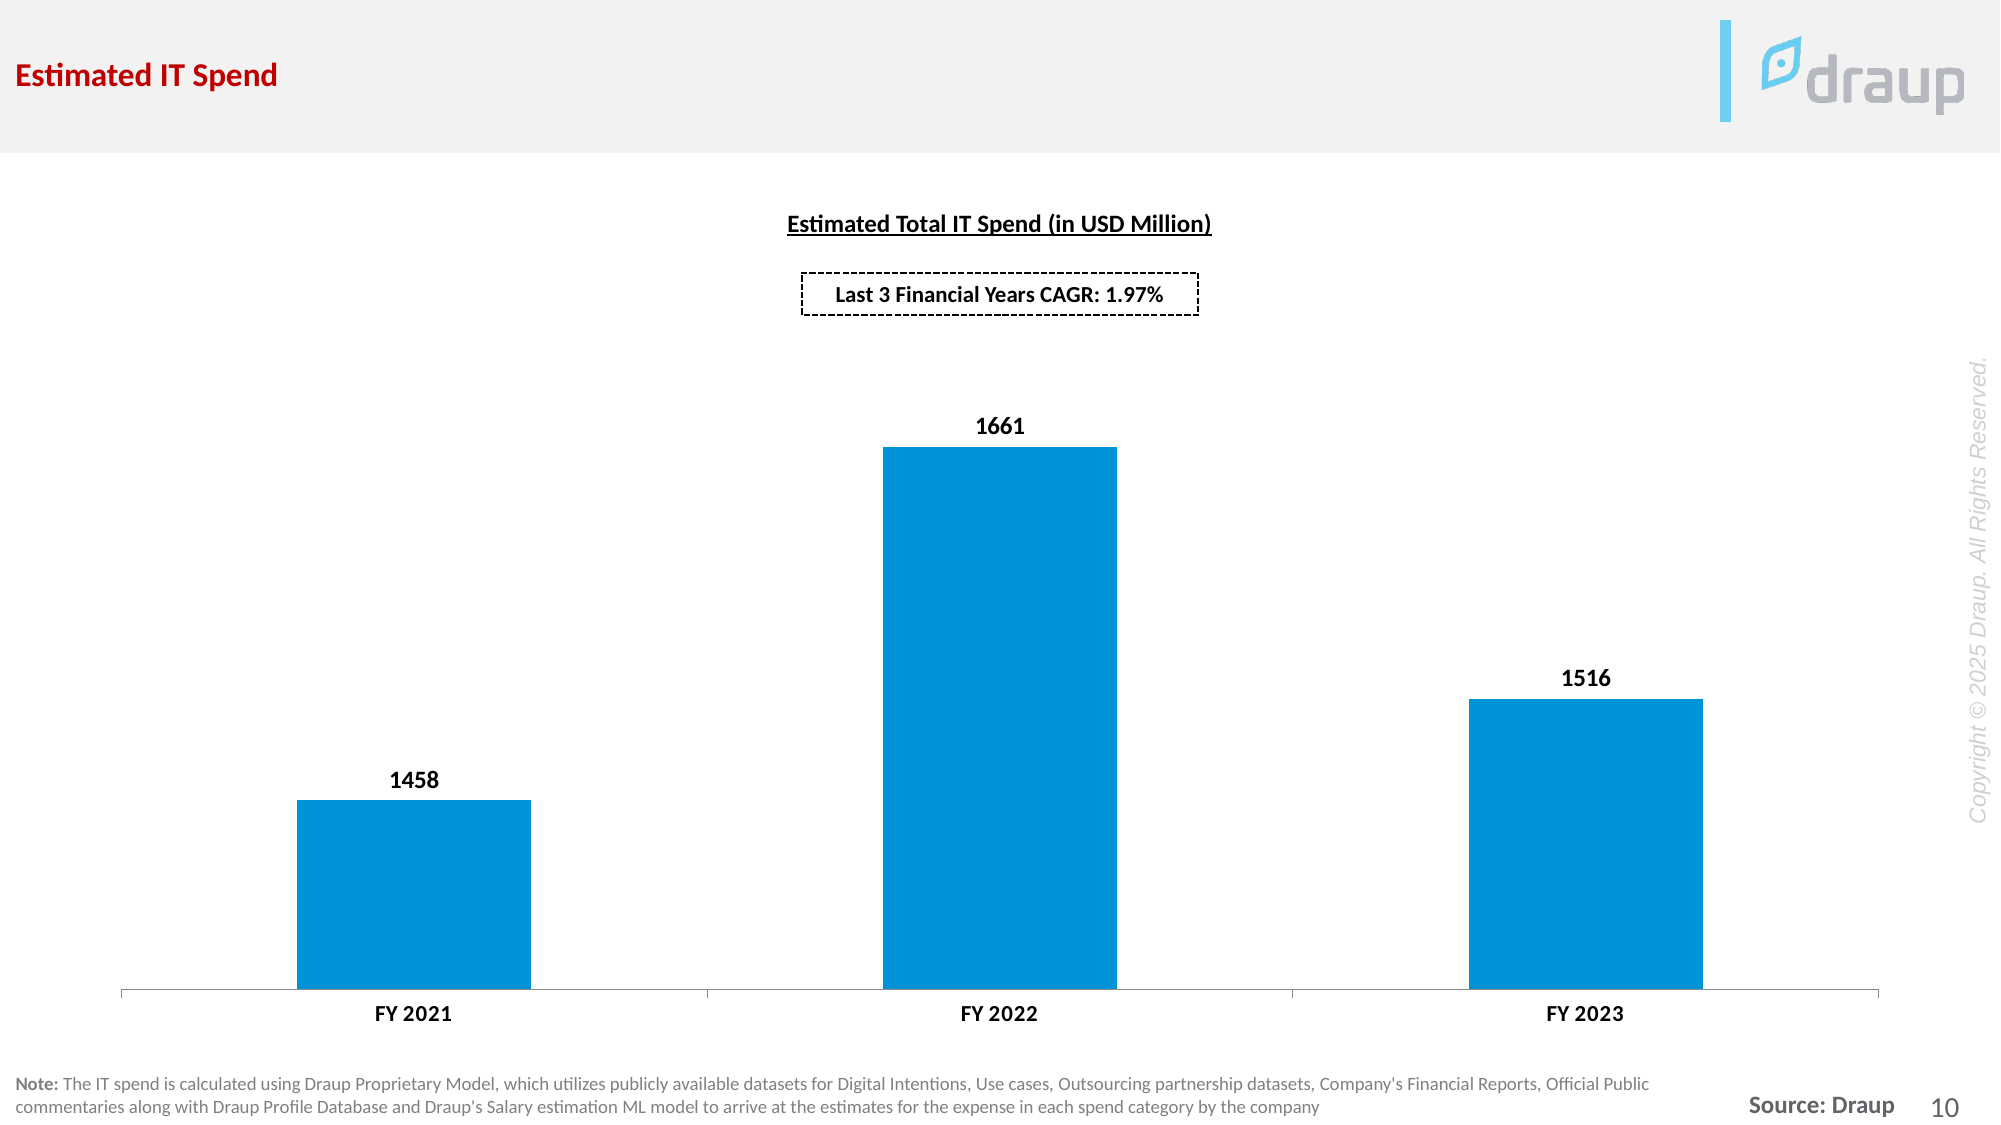

Estimated IT Spend
Estimated Total IT Spend (in USD Million)
Last 3 Financial Years CAGR: 1.97%

### Chart

| Category | IT Spend |
|---|---|
| FY 2021 | 1458.25 |
| FY 2022 | 1660.98 |
| FY 2023 | 1516.3 |
Note: The IT spend is calculated using Draup Proprietary Model, which utilizes publicly available datasets for Digital Intentions, Use cases, Outsourcing partnership datasets, Company's Financial Reports, Official Public commentaries along with Draup Profile Database and Draup's Salary estimation ML model to arrive at the estimates for the expense in each spend category by the company